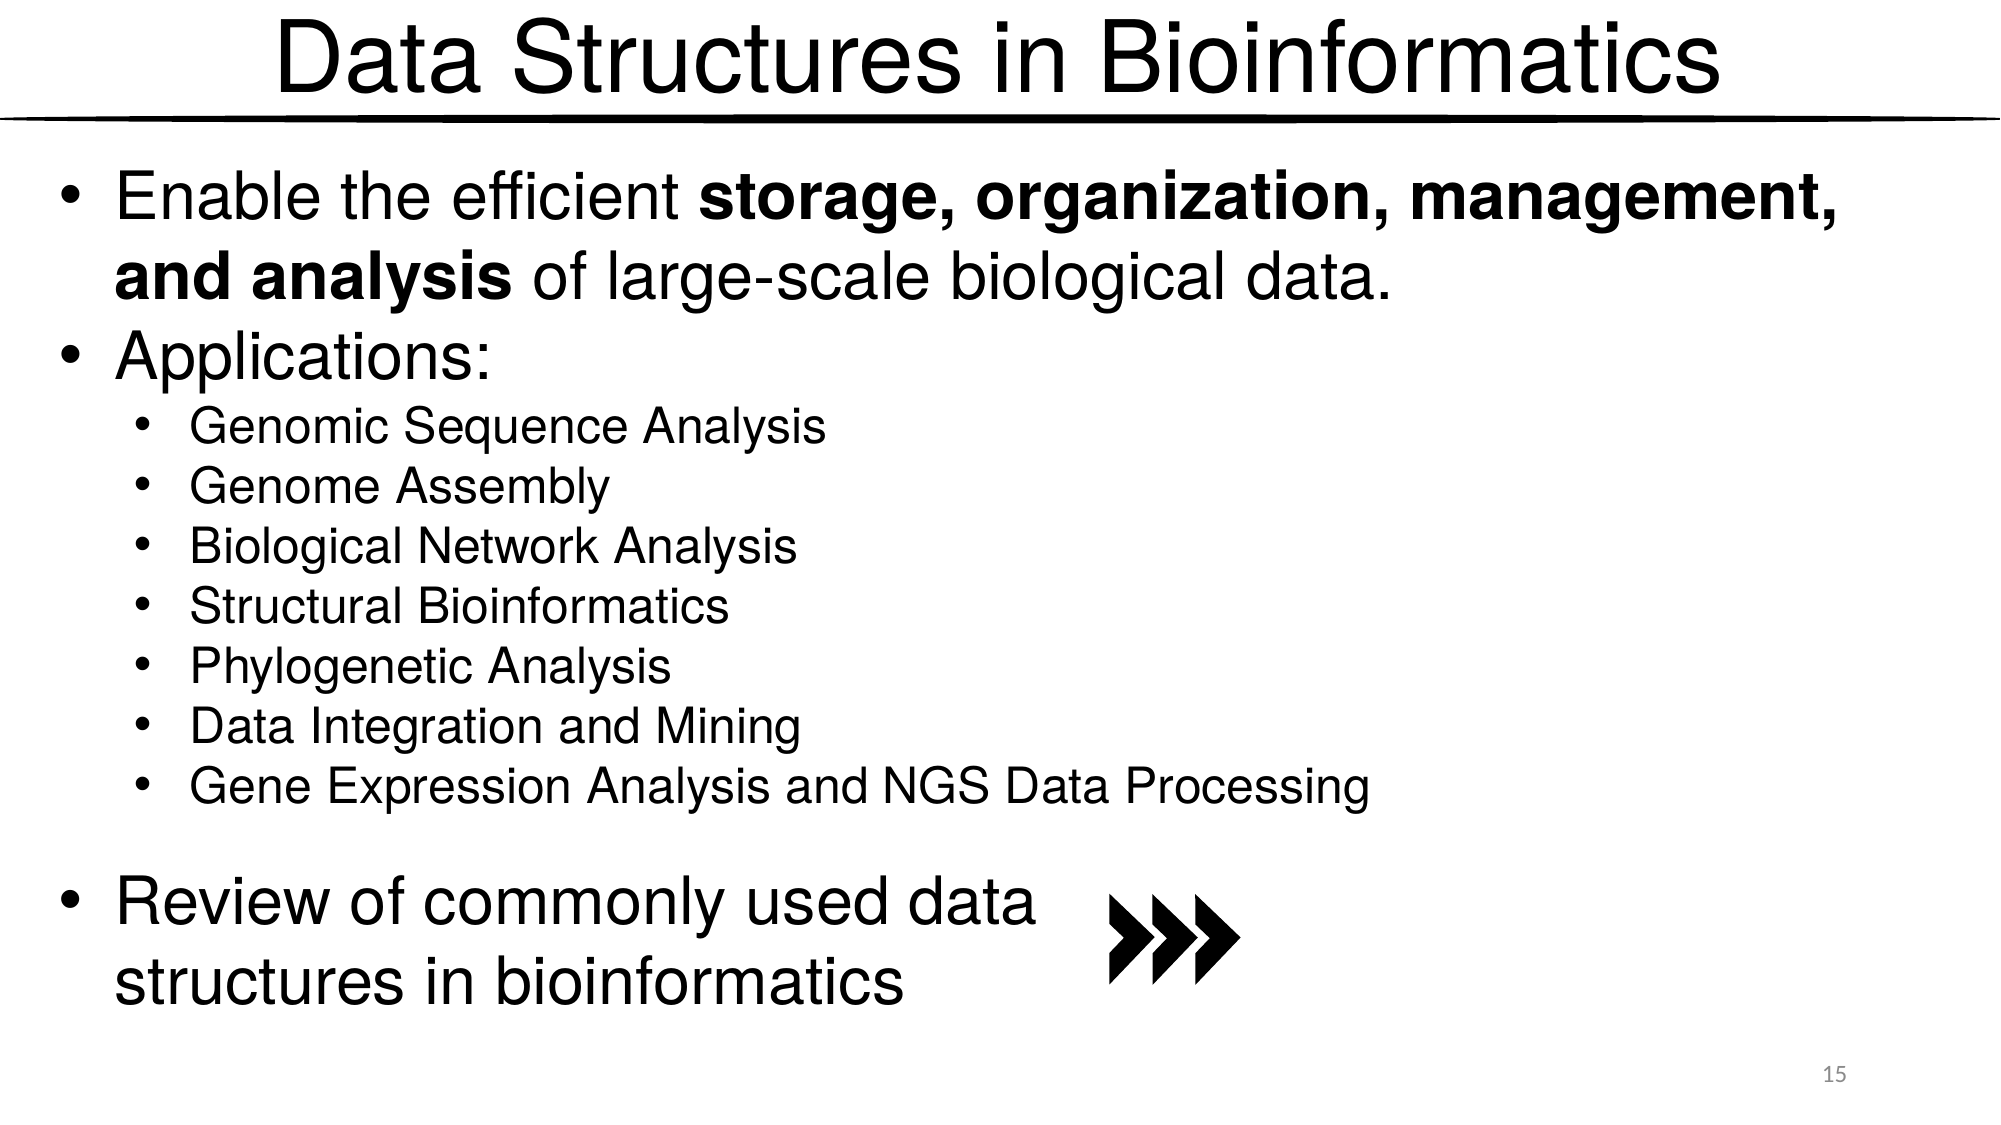

# Data Structures in Bioinformatics

Enable the efficient storage, organization, management, and analysis of large-scale biological data.
Applications:
Genomic Sequence Analysis
Genome Assembly
Biological Network Analysis
Structural Bioinformatics
Phylogenetic Analysis
Data Integration and Mining
Gene Expression Analysis and NGS Data Processing
Review of commonly used data structures in bioinformatics

15